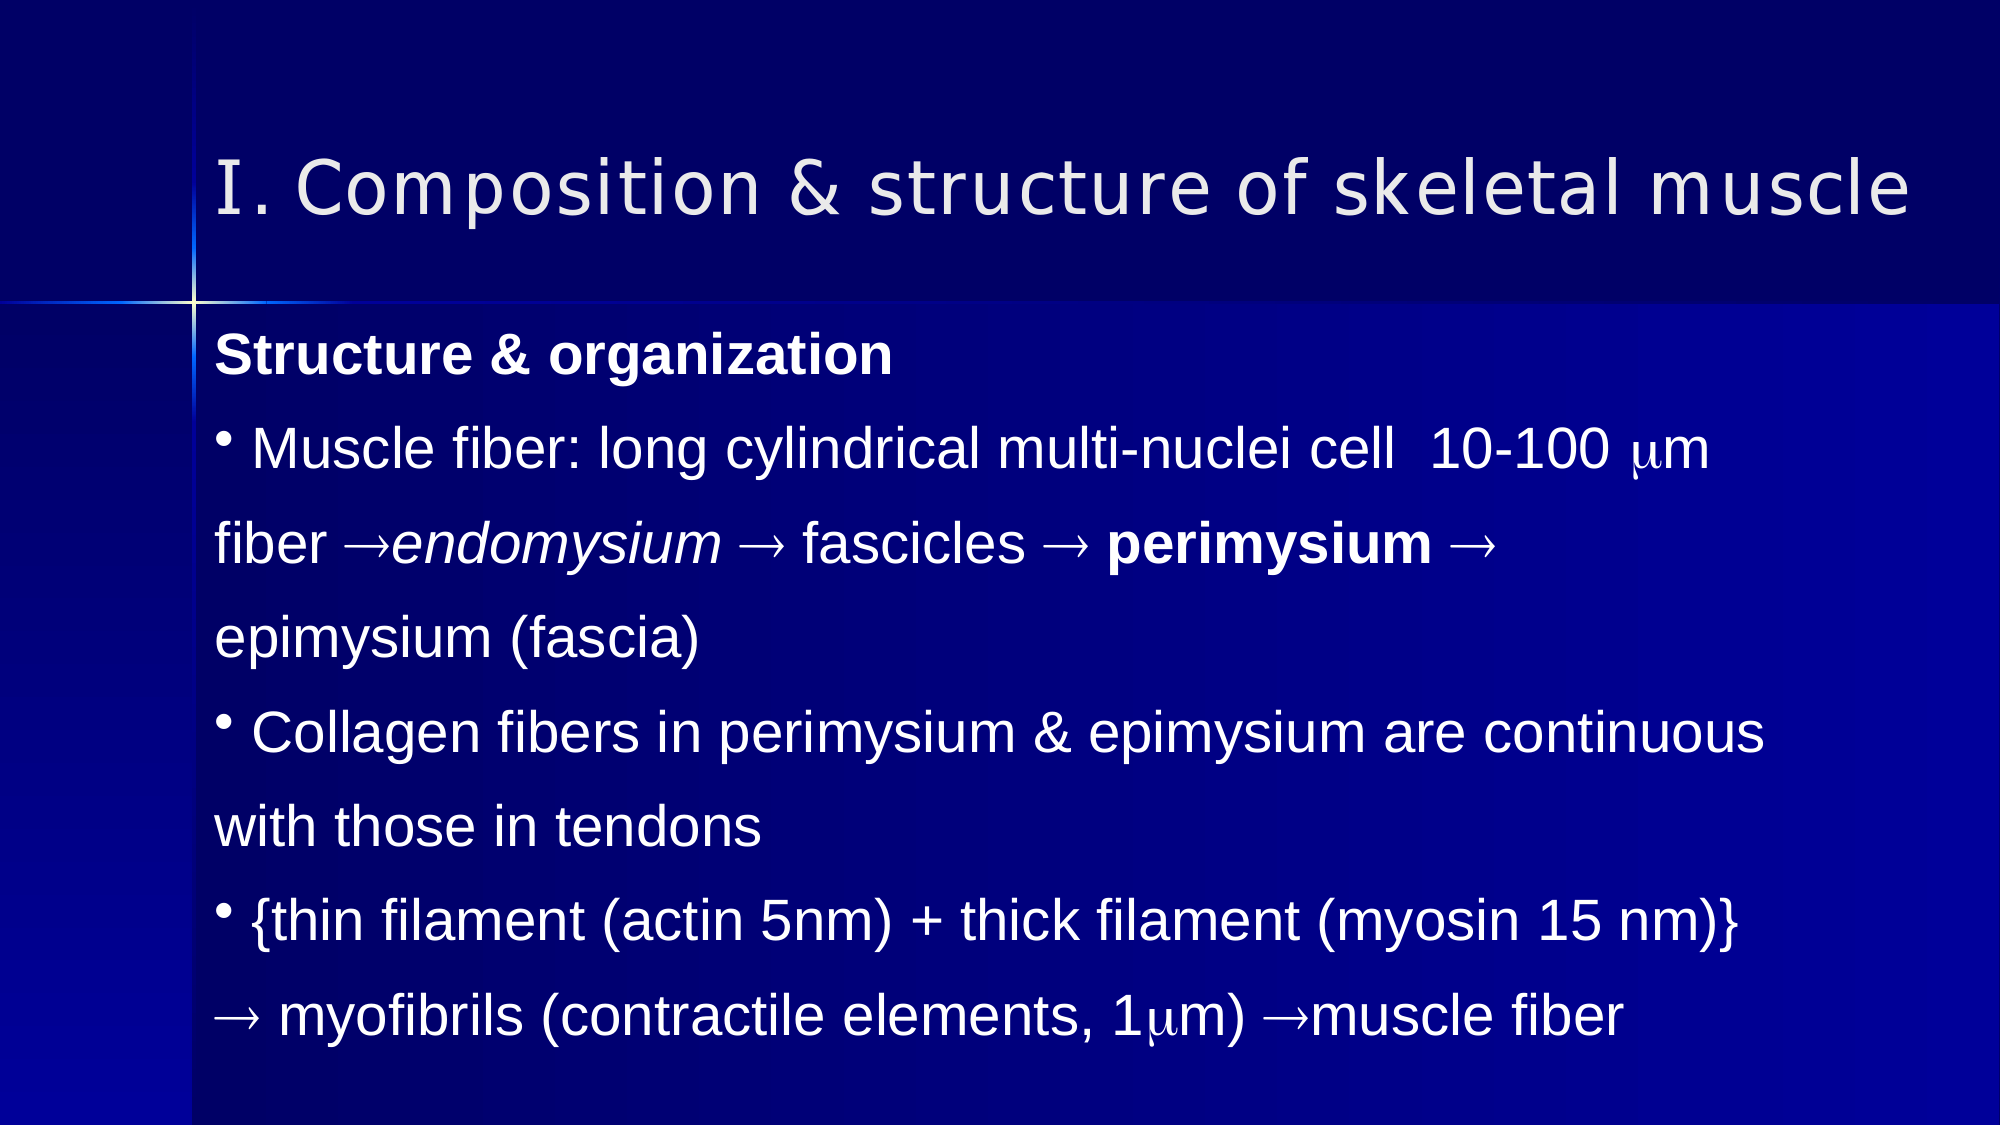

# I. Composition & structure of skeletal muscle
Structure & organization
 Muscle fiber: long cylindrical multi-nuclei cell  10-100 μm
fiber →endomysium → fascicles → perimysium →
epimysium (fascia)
 Collagen fibers in perimysium & epimysium are continuous
with those in tendons
 {thin filament (actin 5nm) + thick filament (myosin 15 nm)}
→ myofibrils (contractile elements, 1μm) →muscle fiber